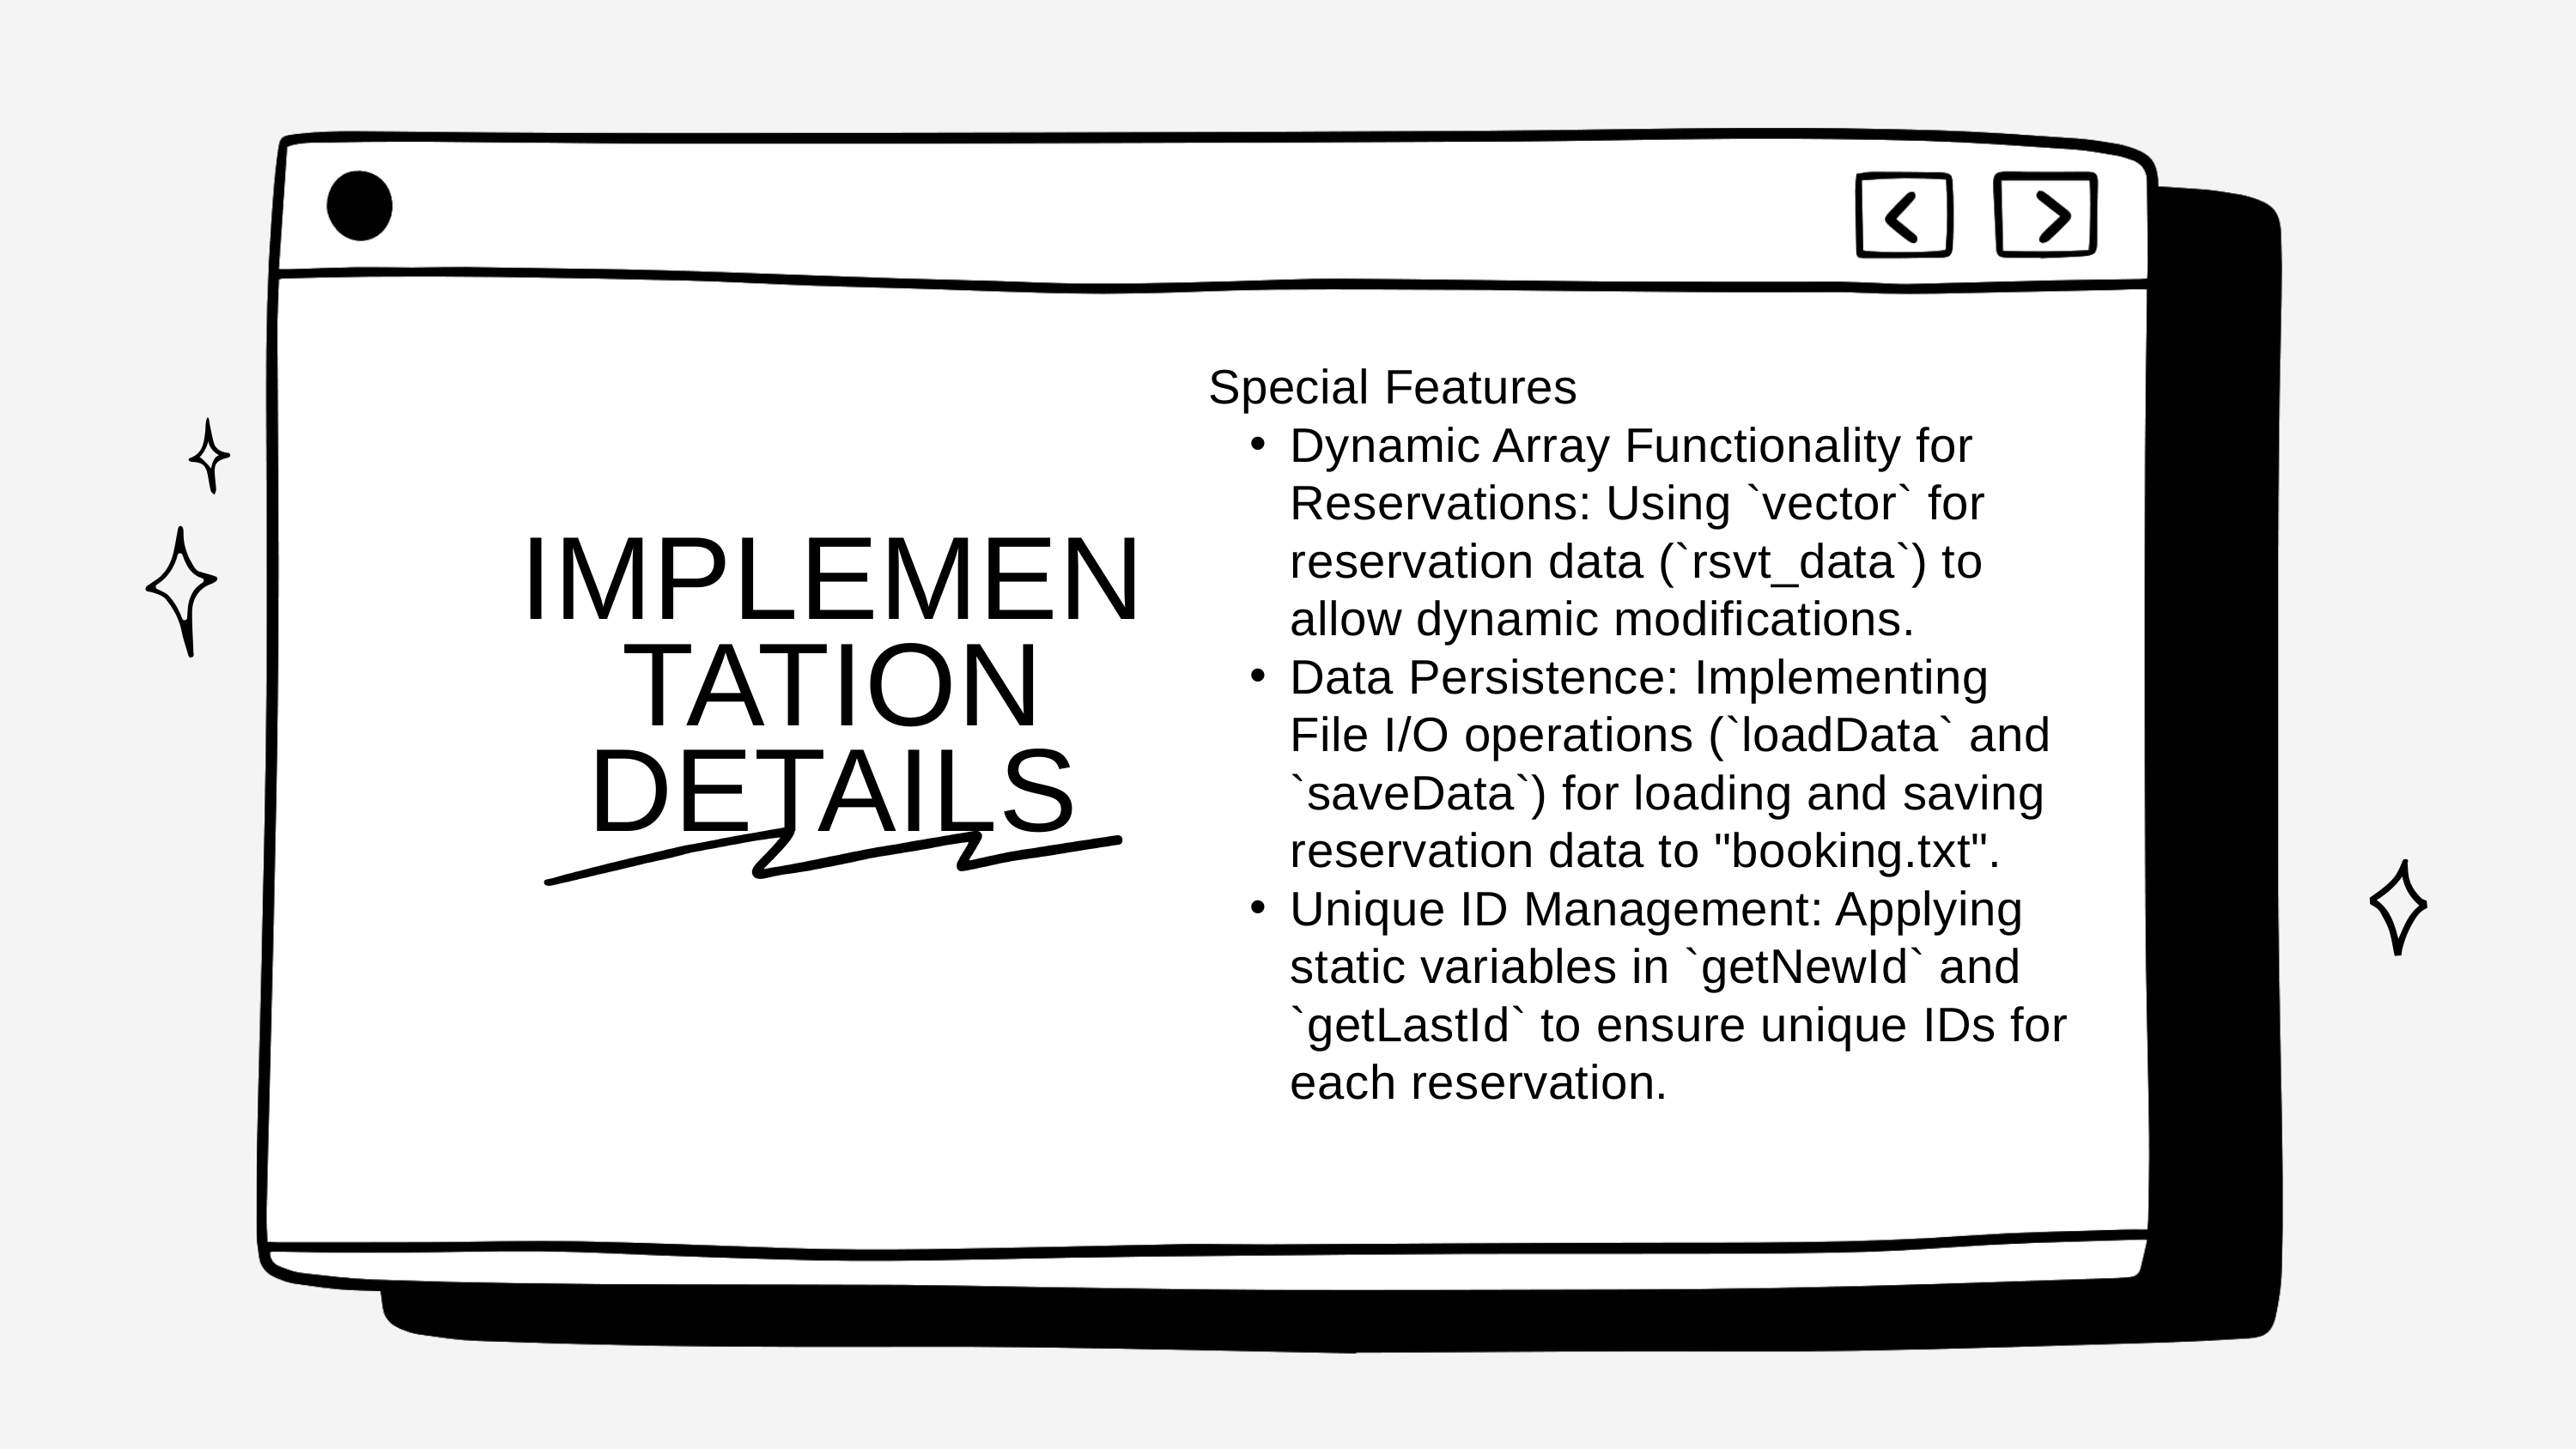

Special Features
Dynamic Array Functionality for Reservations: Using `vector` for reservation data (`rsvt_data`) to allow dynamic modifications.
Data Persistence: Implementing File I/O operations (`loadData` and `saveData`) for loading and saving reservation data to "booking.txt".
Unique ID Management: Applying static variables in `getNewId` and `getLastId` to ensure unique IDs for each reservation.

IMPLEMENTATION DETAILS